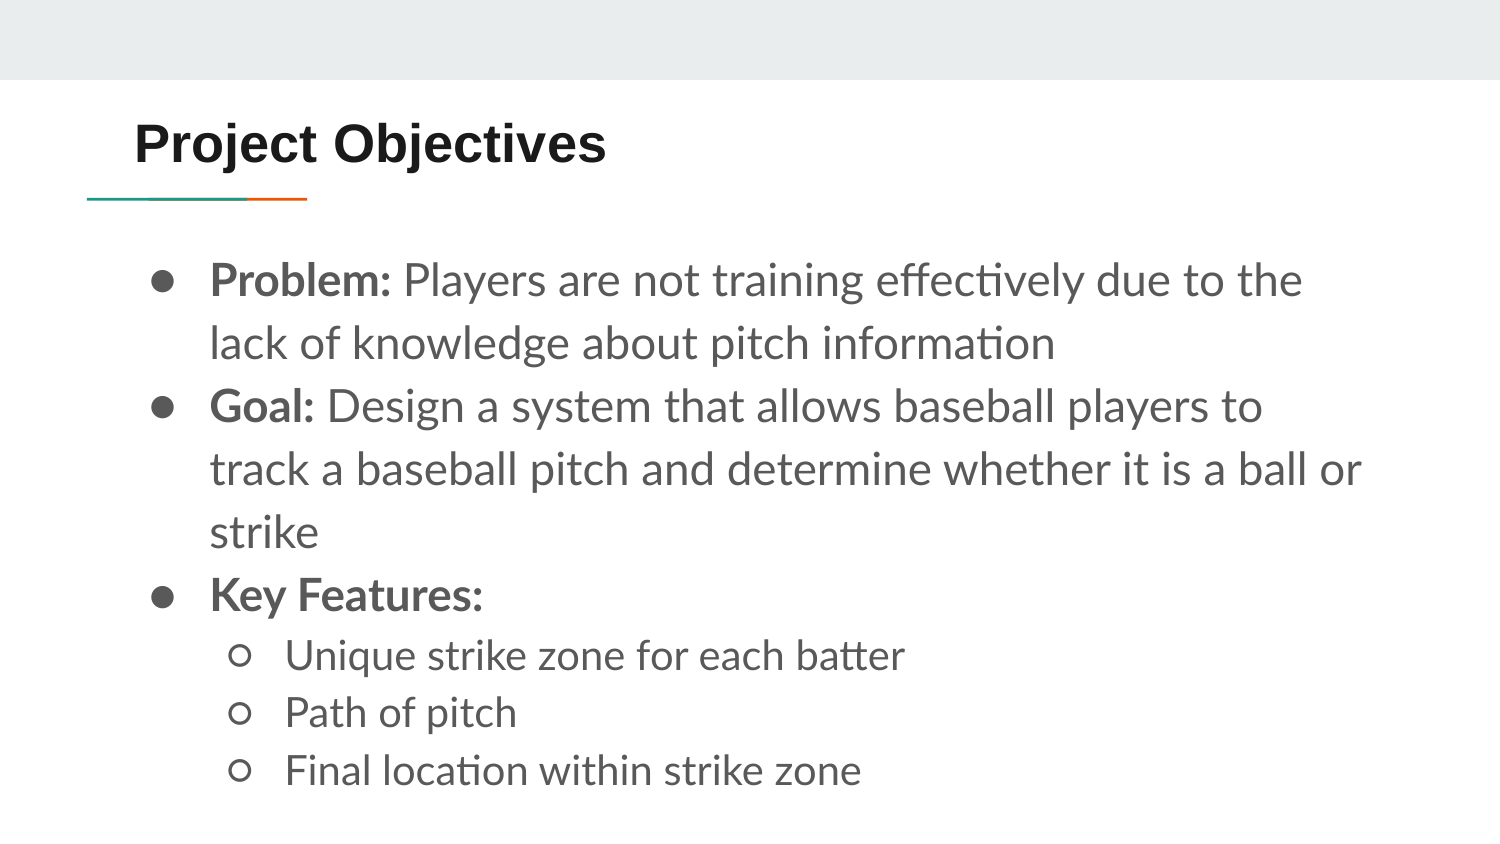

# Project Objectives
Problem: Players are not training effectively due to the lack of knowledge about pitch information
Goal: Design a system that allows baseball players to track a baseball pitch and determine whether it is a ball or strike
Key Features:
Unique strike zone for each batter
Path of pitch
Final location within strike zone